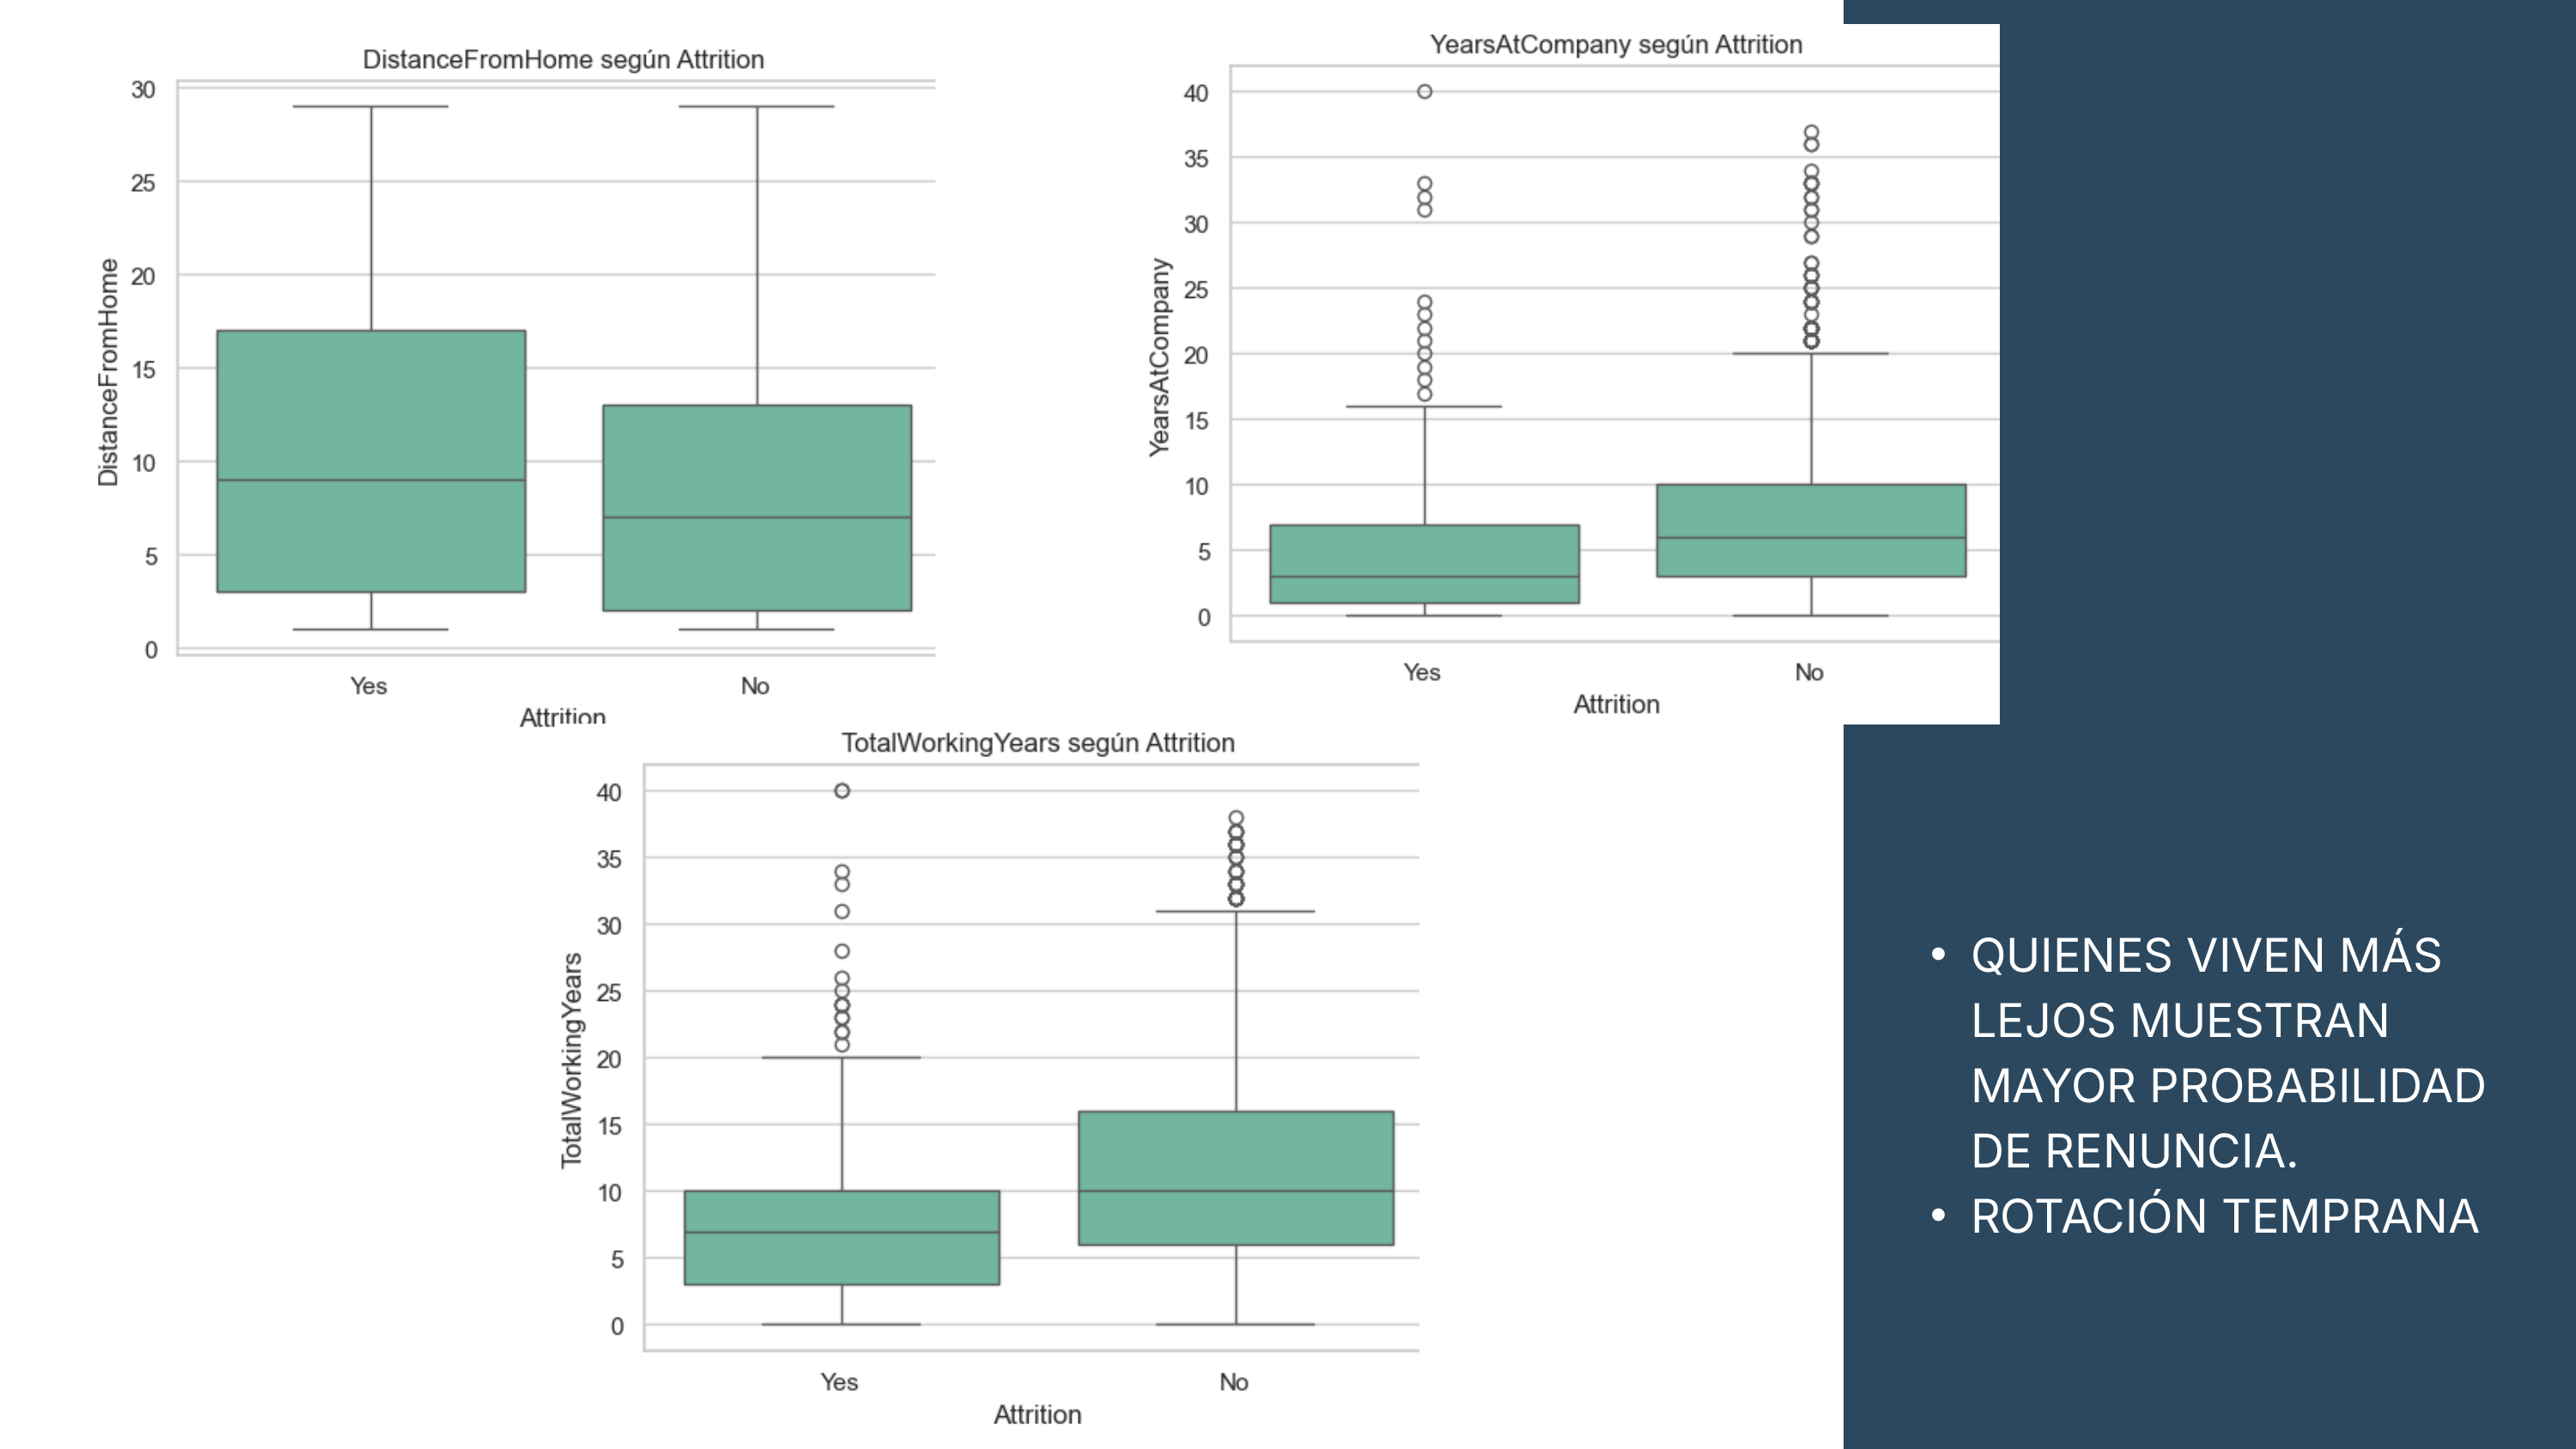

QUIENES VIVEN MÁS LEJOS MUESTRAN MAYOR PROBABILIDAD DE RENUNCIA.
ROTACIÓN TEMPRANA